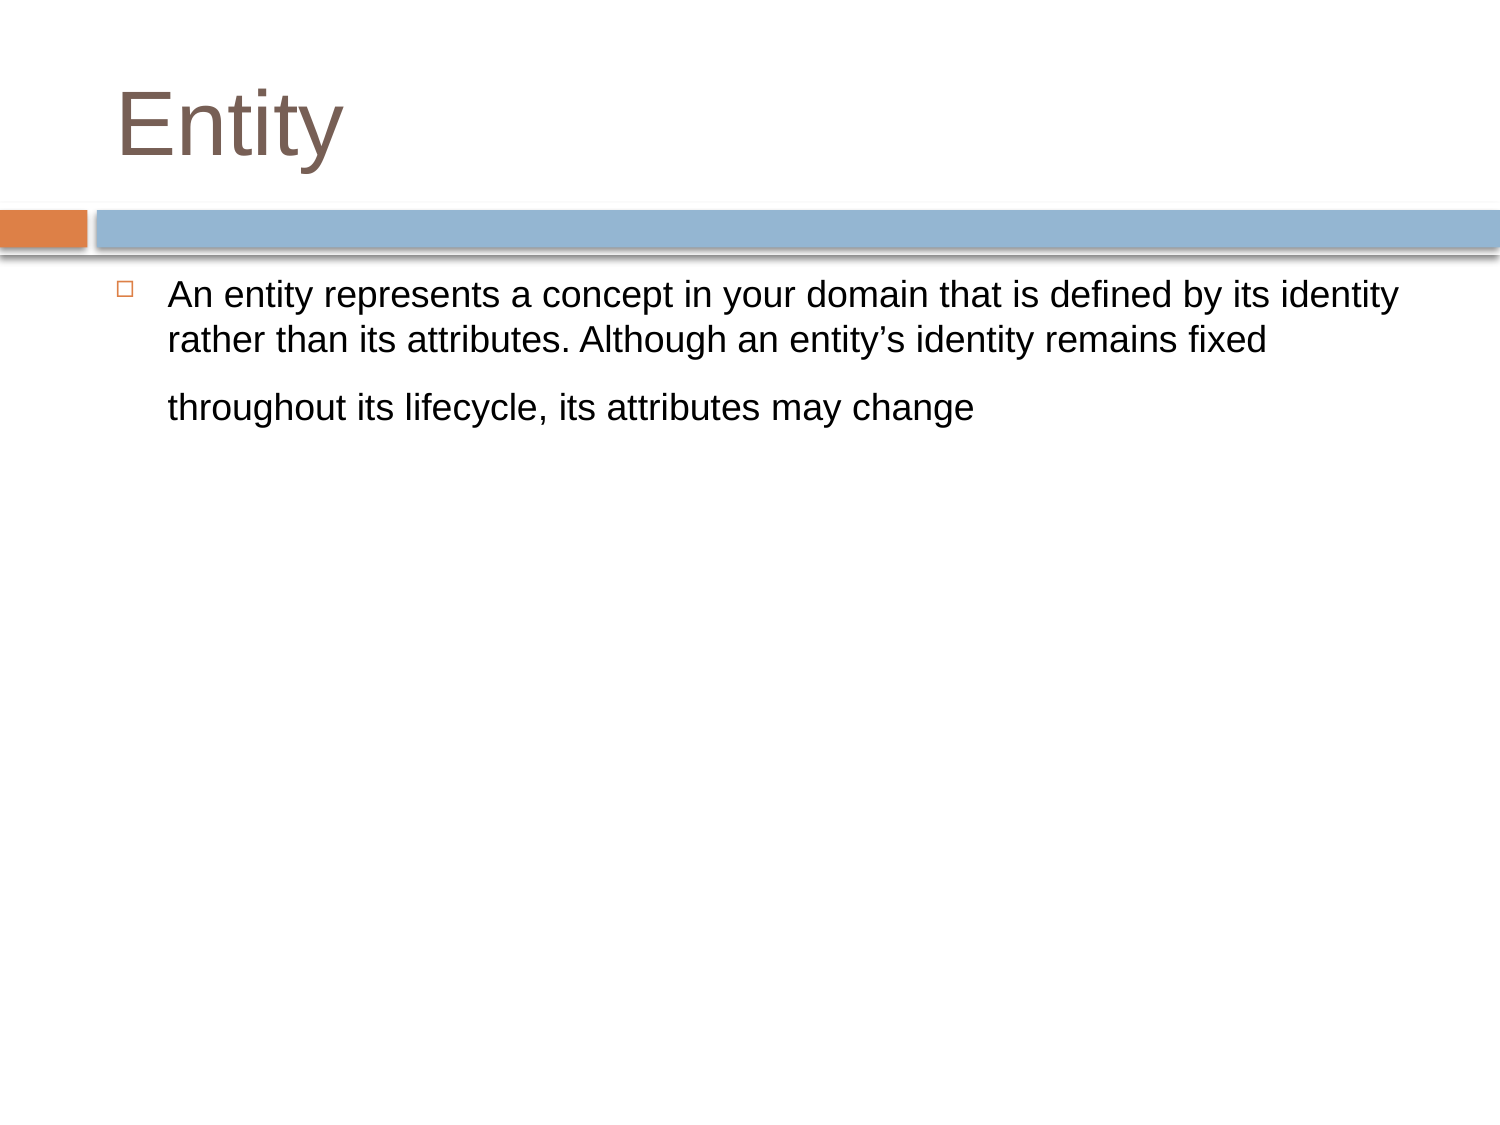

# Entity
An entity represents a concept in your domain that is defined by its identity rather than its attributes. Although an entity’s identity remains fixed throughout its lifecycle, its attributes may change